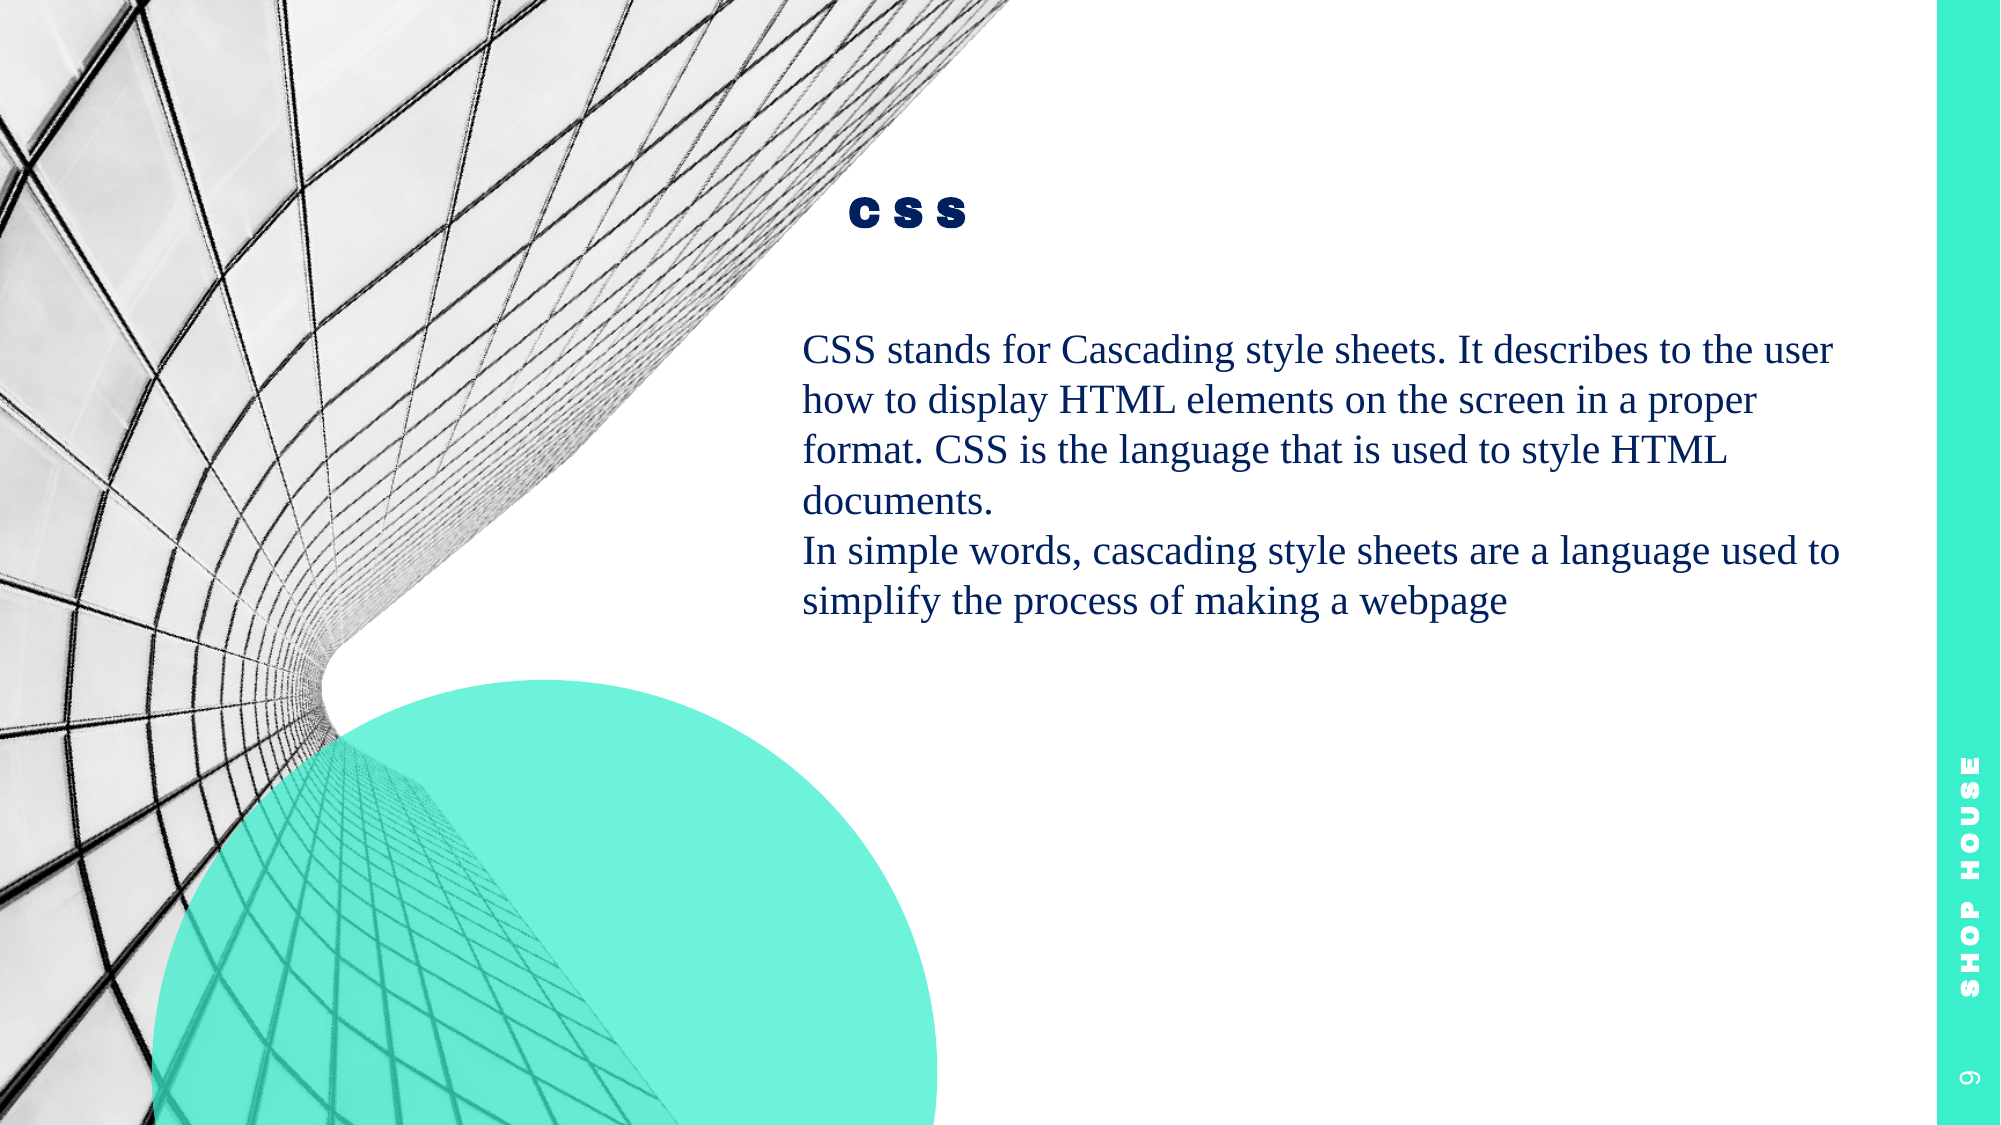

# css
CSS stands for Cascading style sheets. It describes to the user how to display HTML elements on the screen in a proper format. CSS is the language that is used to style HTML documents.
In simple words, cascading style sheets are a language used to simplify the process of making a webpage
Shop House
9